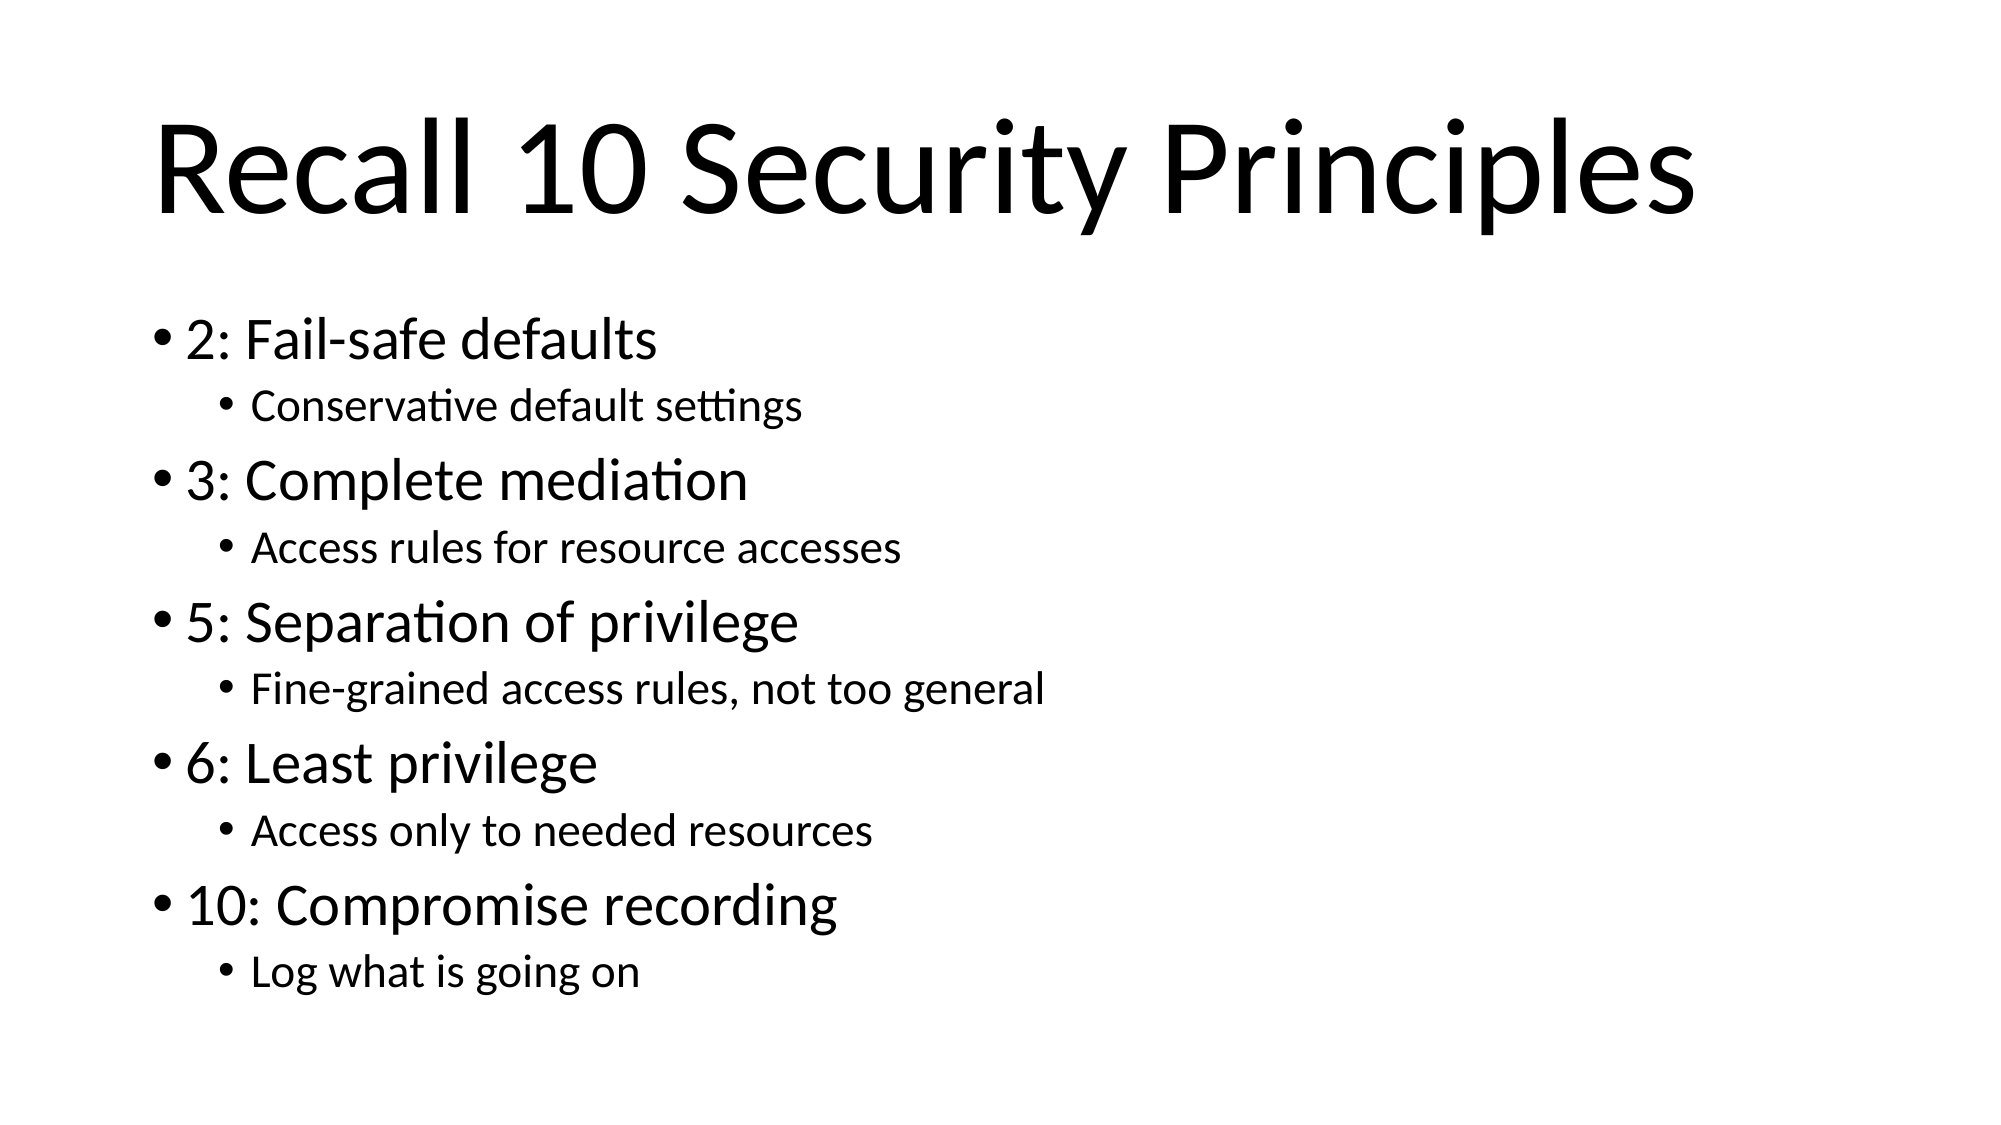

# Recall 10 Security Principles
2: Fail-safe defaults
Conservative default settings
3: Complete mediation
Access rules for resource accesses
5: Separation of privilege
Fine-grained access rules, not too general
6: Least privilege
Access only to needed resources
10: Compromise recording
Log what is going on